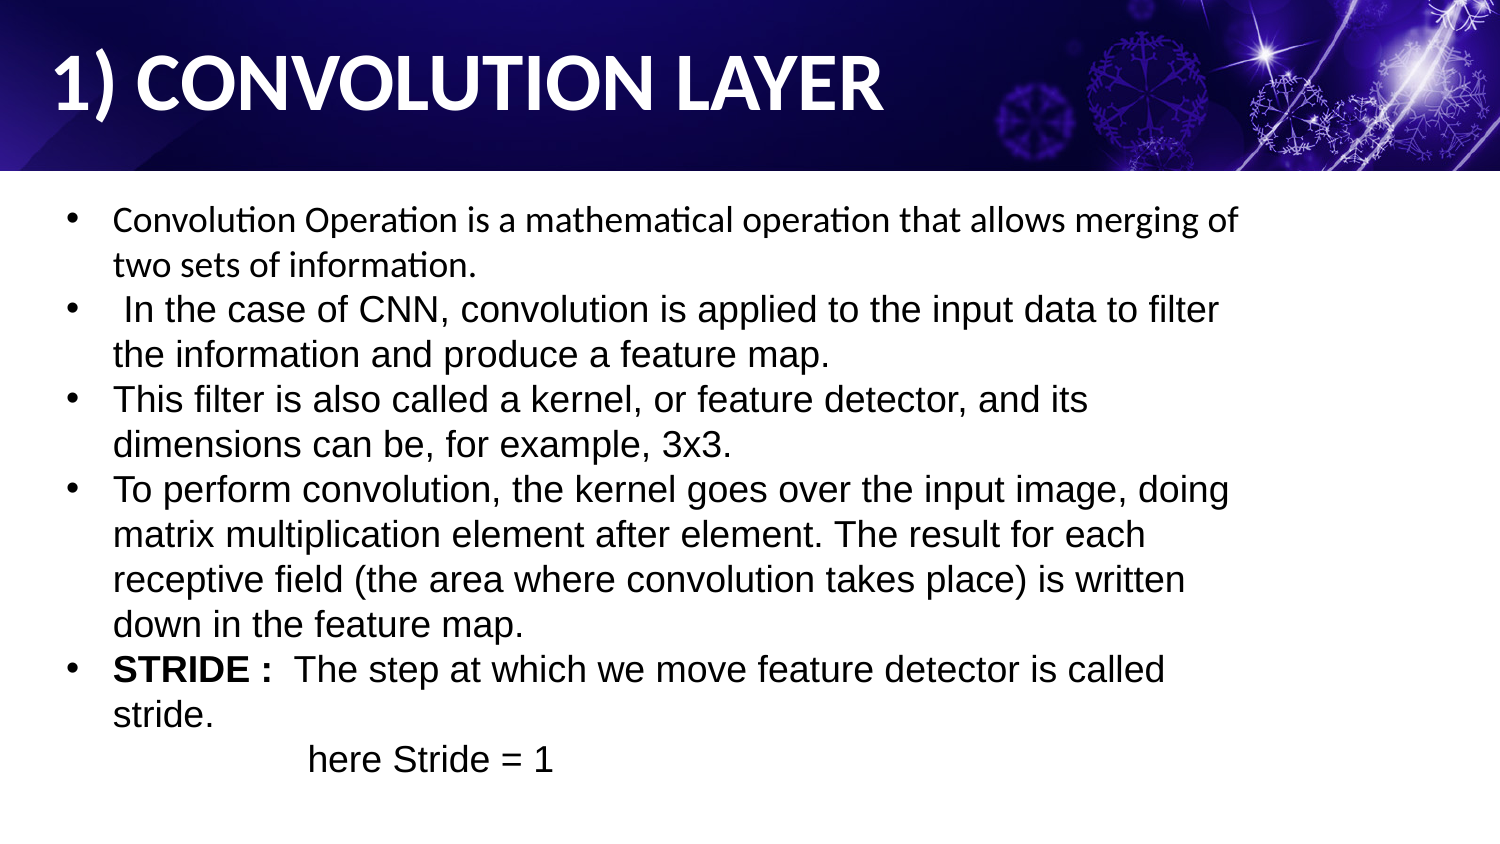

# 1) Convolution layer
Convolution Operation is a mathematical operation that allows merging of two sets of information.
 In the case of CNN, convolution is applied to the input data to filter the information and produce a feature map.
This filter is also called a kernel, or feature detector, and its dimensions can be, for example, 3x3.
To perform convolution, the kernel goes over the input image, doing matrix multiplication element after element. The result for each receptive field (the area where convolution takes place) is written down in the feature map.
STRIDE :  The step at which we move feature detector is called stride.
                       here Stride = 1